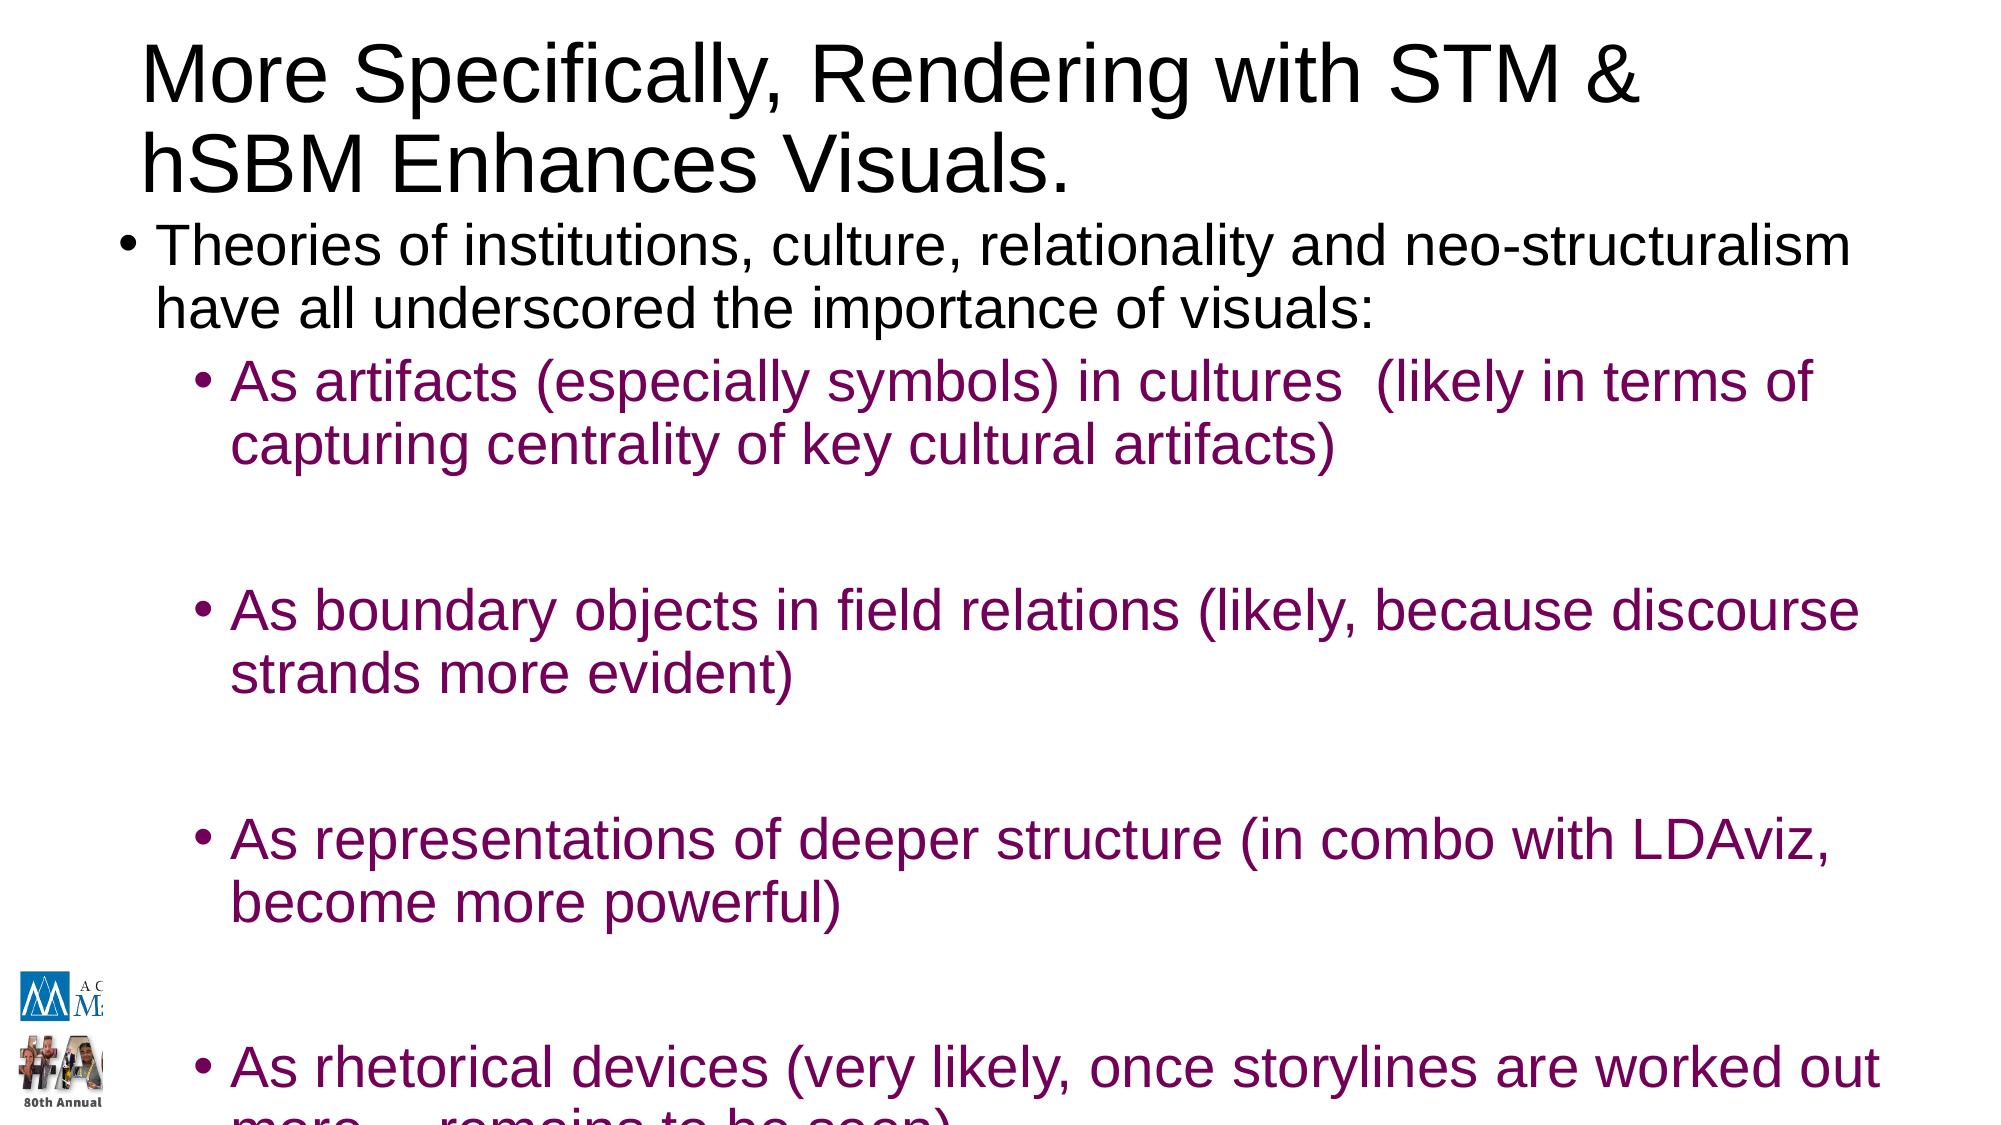

# More Specifically, Rendering with STM & hSBM Enhances Visuals.
Theories of institutions, culture, relationality and neo-structuralism have all underscored the importance of visuals:
As artifacts (especially symbols) in cultures  (likely in terms of capturing centrality of key cultural artifacts)

As boundary objects in field relations (likely, because discourse strands more evident)

As representations of deeper structure (in combo with LDAviz, become more powerful)

As rhetorical devices (very likely, once storylines are worked out more… remains to be seen)

As improved measures of extant concepts (already true, based on examples)